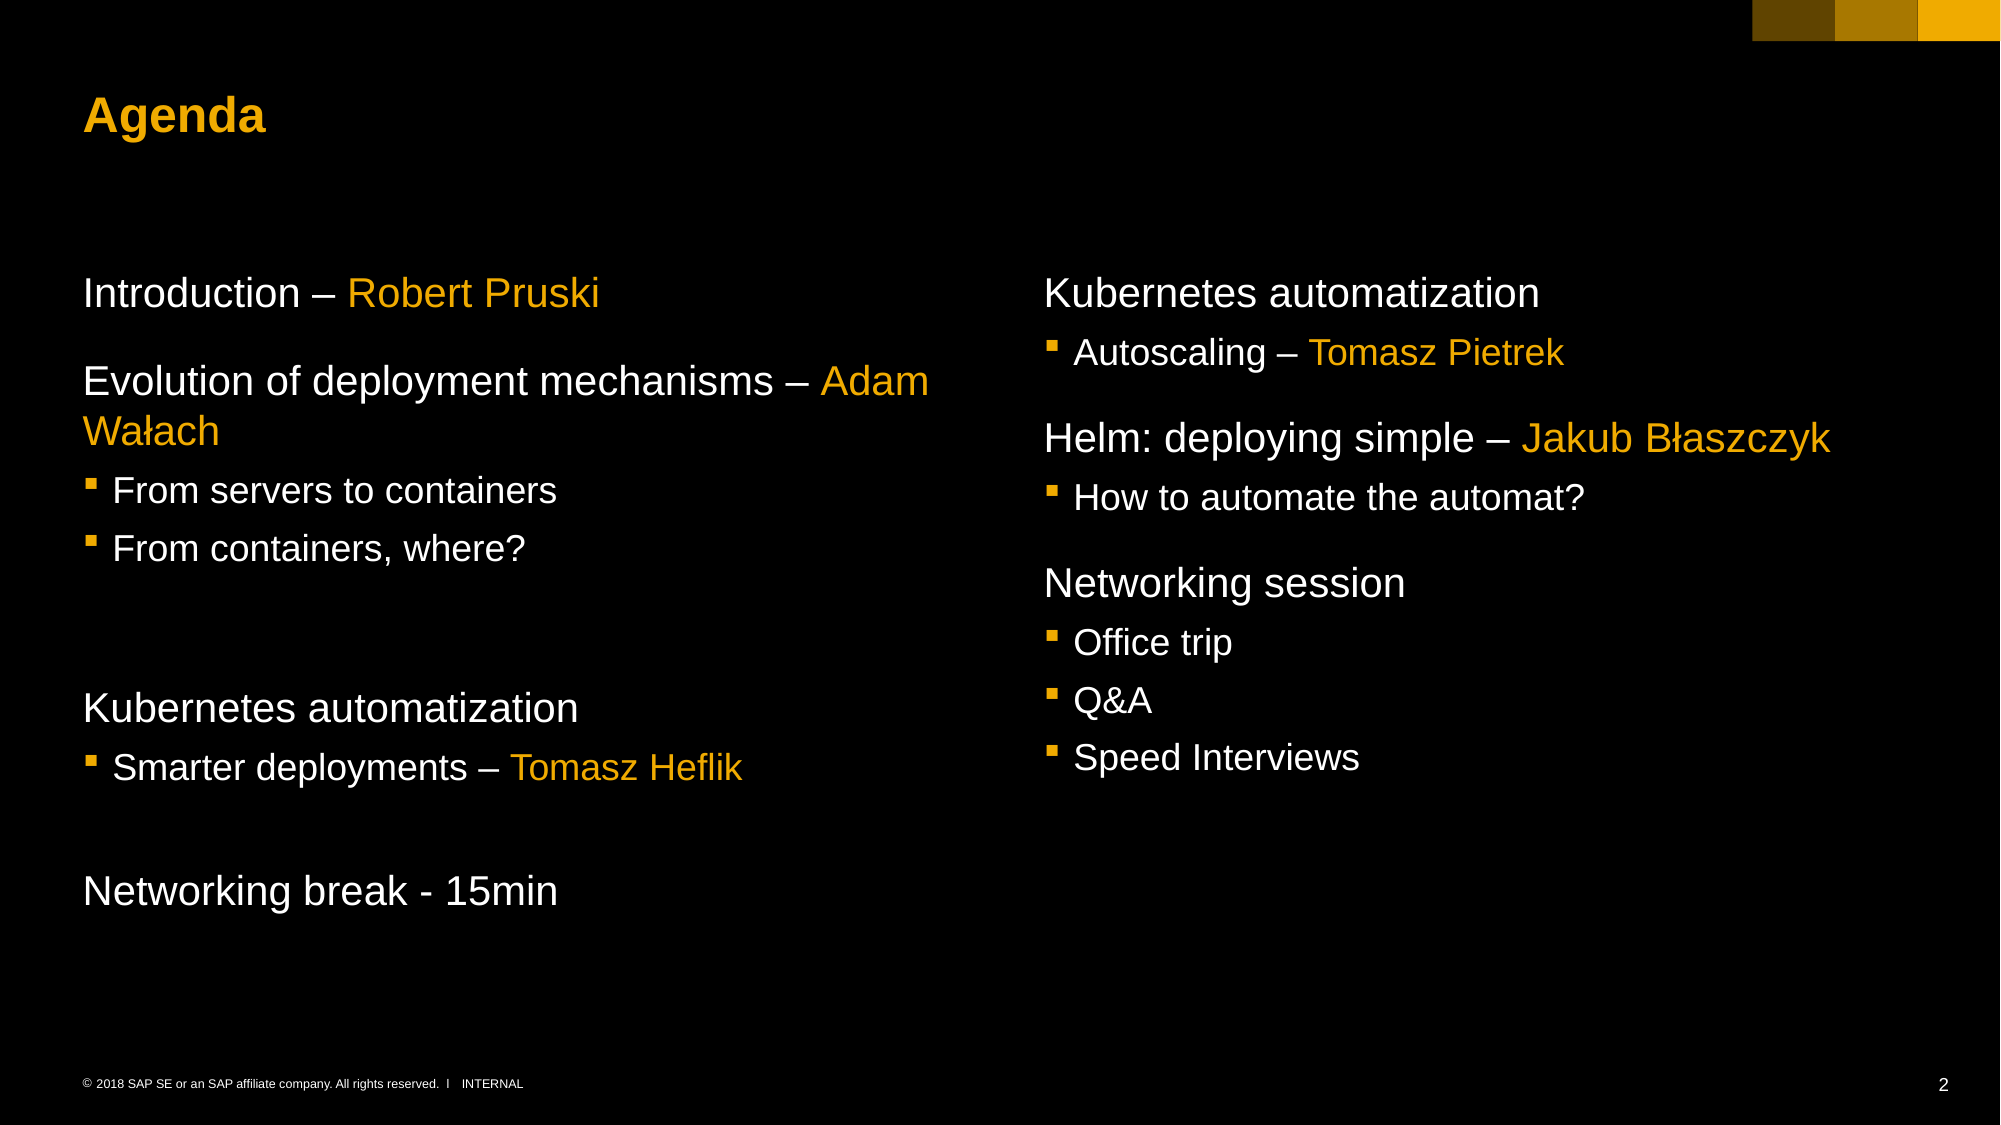

# Agenda
Introduction – Robert Pruski
Evolution of deployment mechanisms – Adam Wałach
From servers to containers
From containers, where?

Kubernetes automatization
Smarter deployments – Tomasz Heflik

Networking break - 15min

Kubernetes automatization
Autoscaling – Tomasz Pietrek
Helm: deploying simple – Jakub Błaszczyk
How to automate the automat?
Networking session
Office trip
Q&A
Speed Interviews